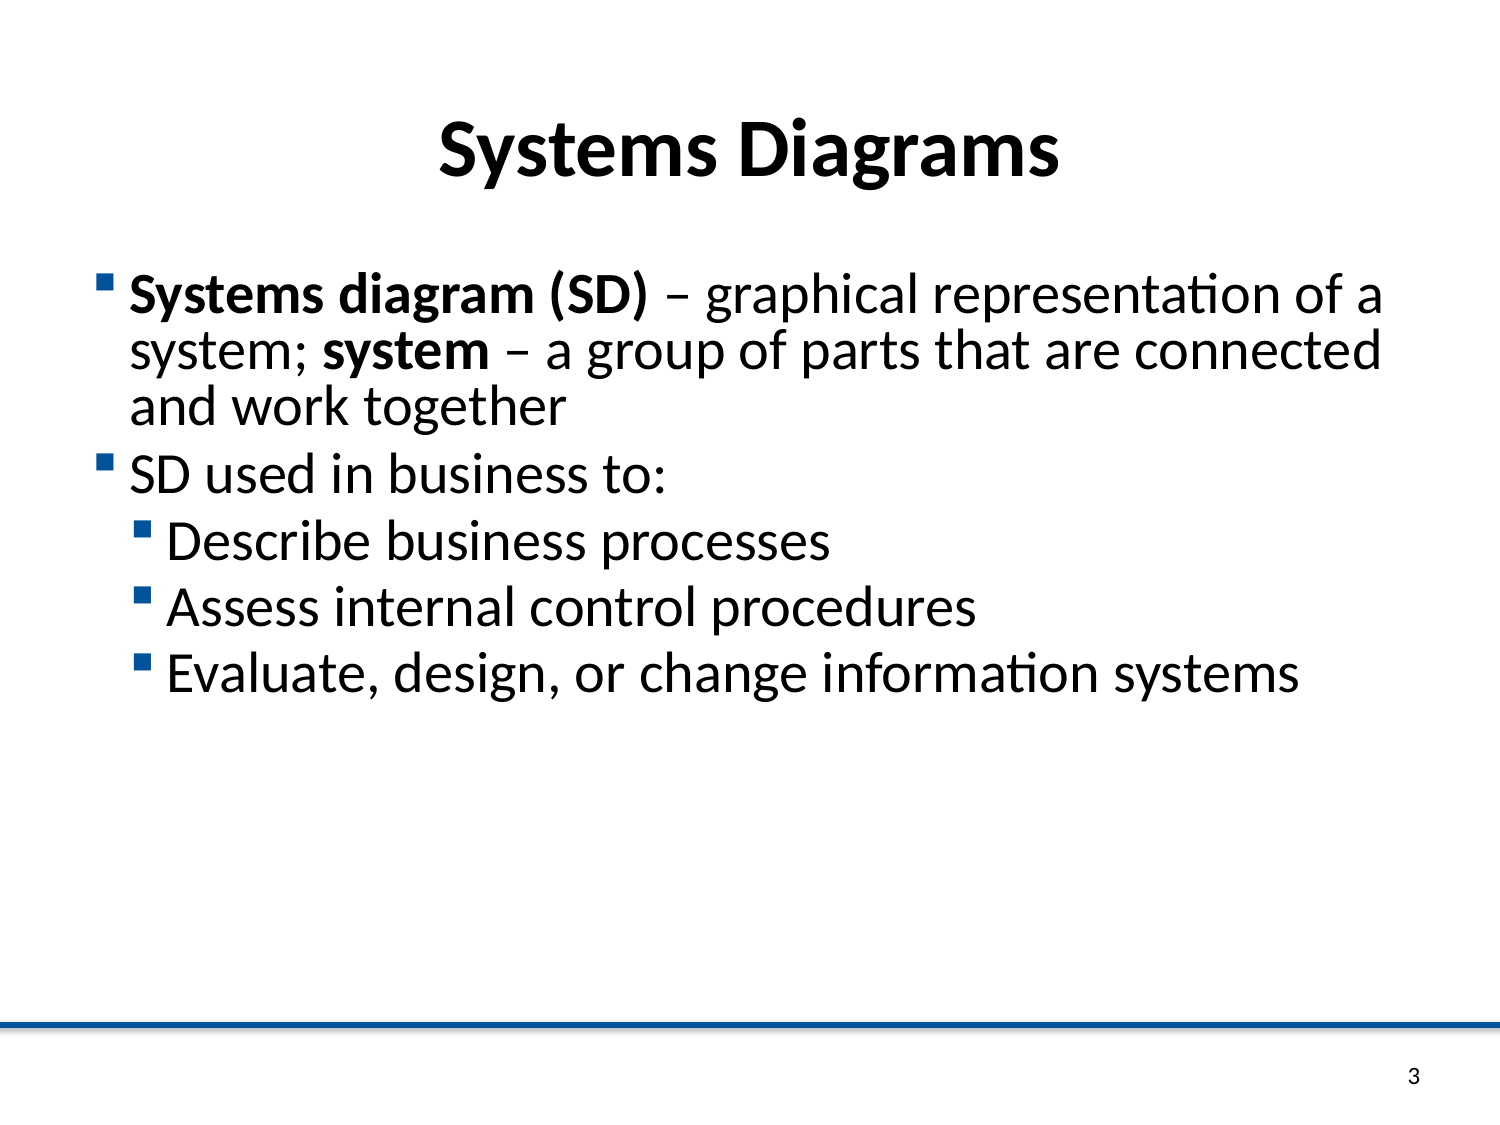

# Systems Diagrams
Systems diagram (SD) – graphical representation of a system; system – a group of parts that are connected and work together
SD used in business to:
Describe business processes
Assess internal control procedures
Evaluate, design, or change information systems
3